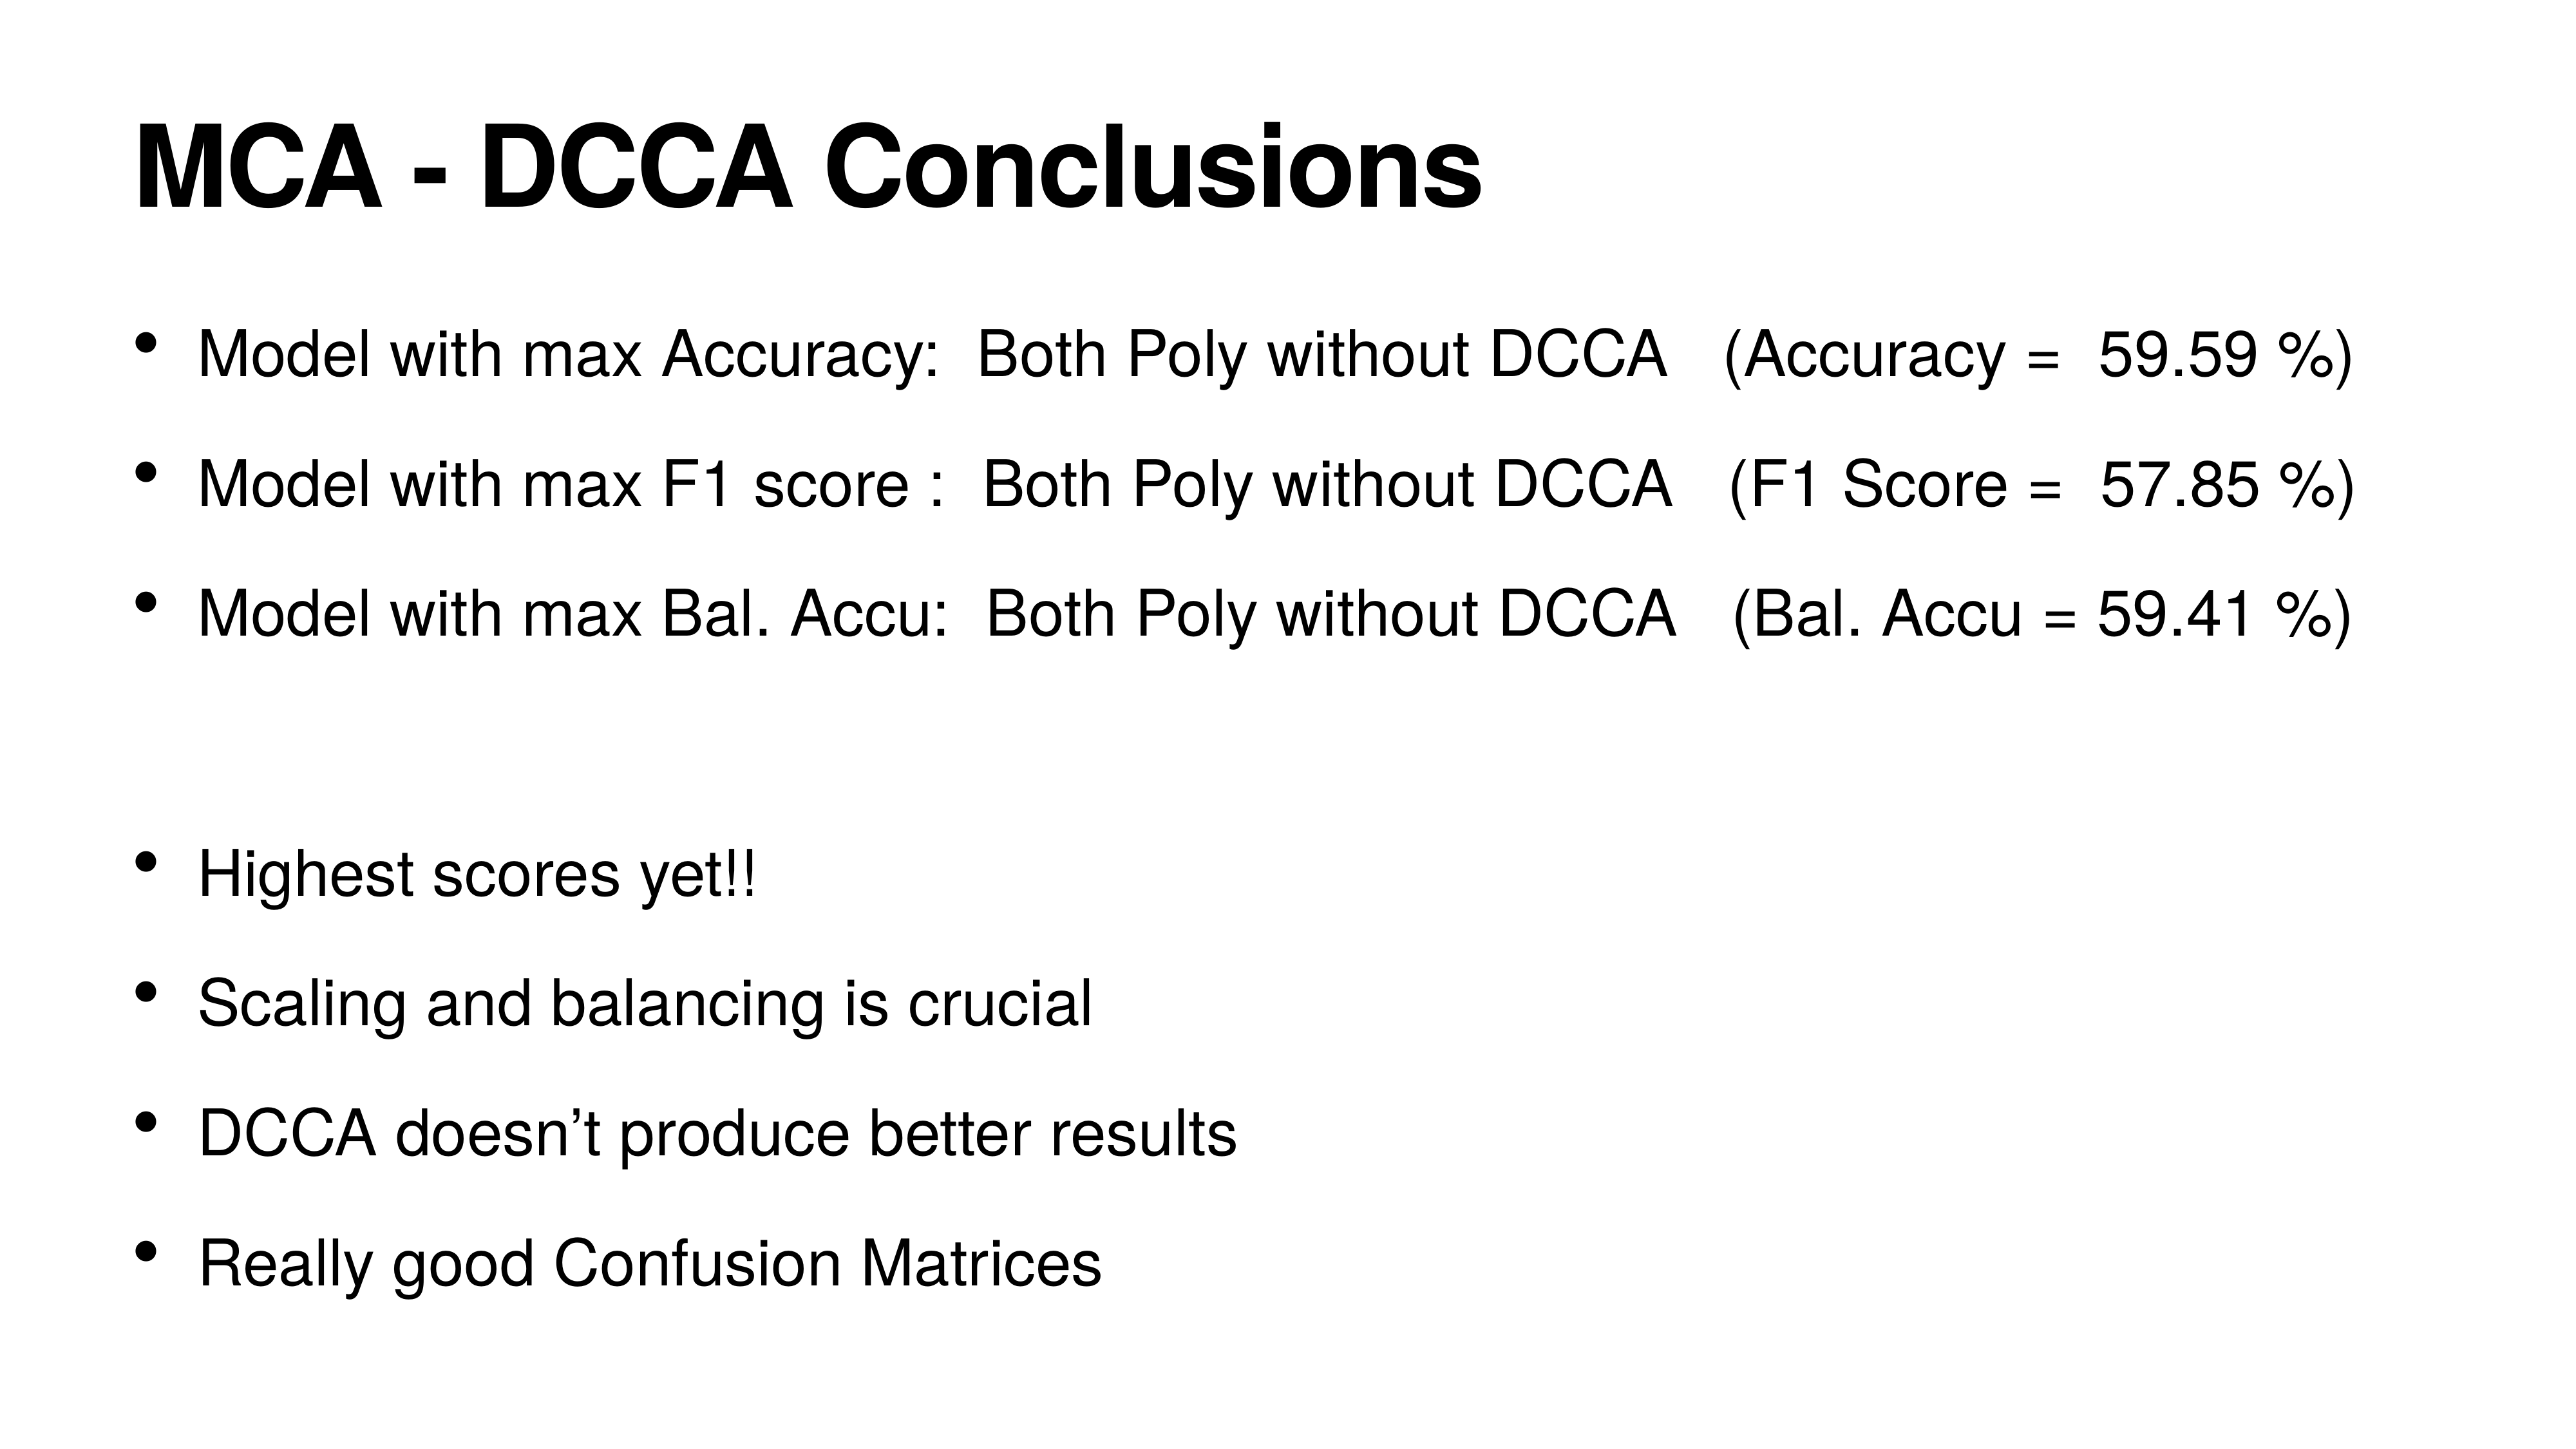

# MCA - DCCA Conclusions
Model with max Accuracy:  Both Poly without DCCA   (Accuracy =  59.59 %)
Model with max F1 score :  Both Poly without DCCA   (F1 Score =  57.85 %)
Model with max Bal. Accu:  Both Poly without DCCA   (Bal. Accu = 59.41 %)

Highest scores yet!!
Scaling and balancing is crucial
DCCA doesn’t produce better results
Really good Confusion Matrices